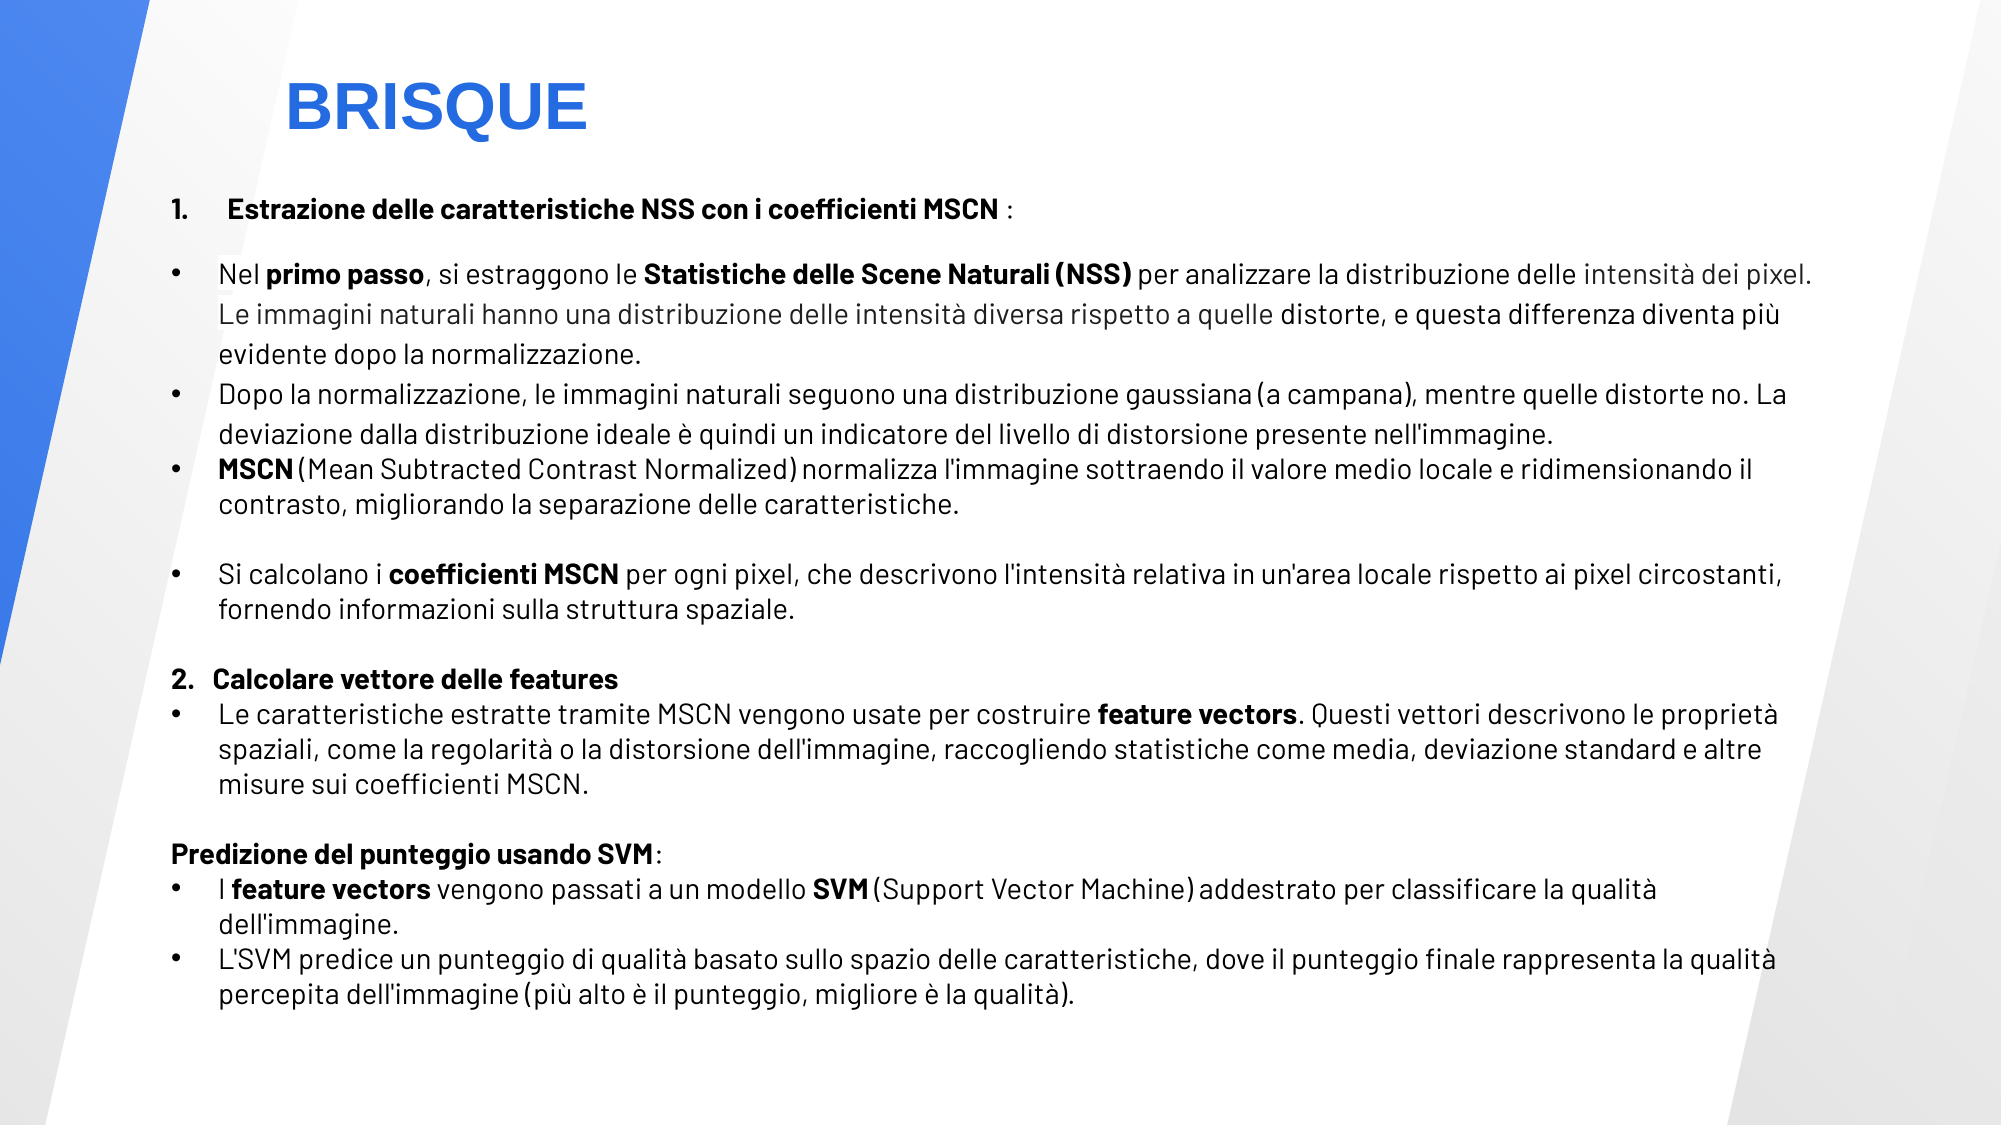

BRISQUE
Estrazione delle caratteristiche NSS con i coefficienti MSCN :
Nel primo passo, si estraggono le Statistiche delle Scene Naturali (NSS) per analizzare la distribuzione delle intensità dei pixel. Le immagini naturali hanno una distribuzione delle intensità diversa rispetto a quelle distorte, e questa differenza diventa più evidente dopo la normalizzazione.
Dopo la normalizzazione, le immagini naturali seguono una distribuzione gaussiana (a campana), mentre quelle distorte no. La deviazione dalla distribuzione ideale è quindi un indicatore del livello di distorsione presente nell'immagine.
MSCN (Mean Subtracted Contrast Normalized) normalizza l'immagine sottraendo il valore medio locale e ridimensionando il contrasto, migliorando la separazione delle caratteristiche.

Si calcolano i coefficienti MSCN per ogni pixel, che descrivono l'intensità relativa in un'area locale rispetto ai pixel circostanti, fornendo informazioni sulla struttura spaziale.

2.   Calcolare vettore delle features
Le caratteristiche estratte tramite MSCN vengono usate per costruire feature vectors. Questi vettori descrivono le proprietà spaziali, come la regolarità o la distorsione dell'immagine, raccogliendo statistiche come media, deviazione standard e altre misure sui coefficienti MSCN.

Predizione del punteggio usando SVM:
I feature vectors vengono passati a un modello SVM (Support Vector Machine) addestrato per classificare la qualità dell'immagine.
L'SVM predice un punteggio di qualità basato sullo spazio delle caratteristiche, dove il punteggio finale rappresenta la qualità percepita dell'immagine (più alto è il punteggio, migliore è la qualità).